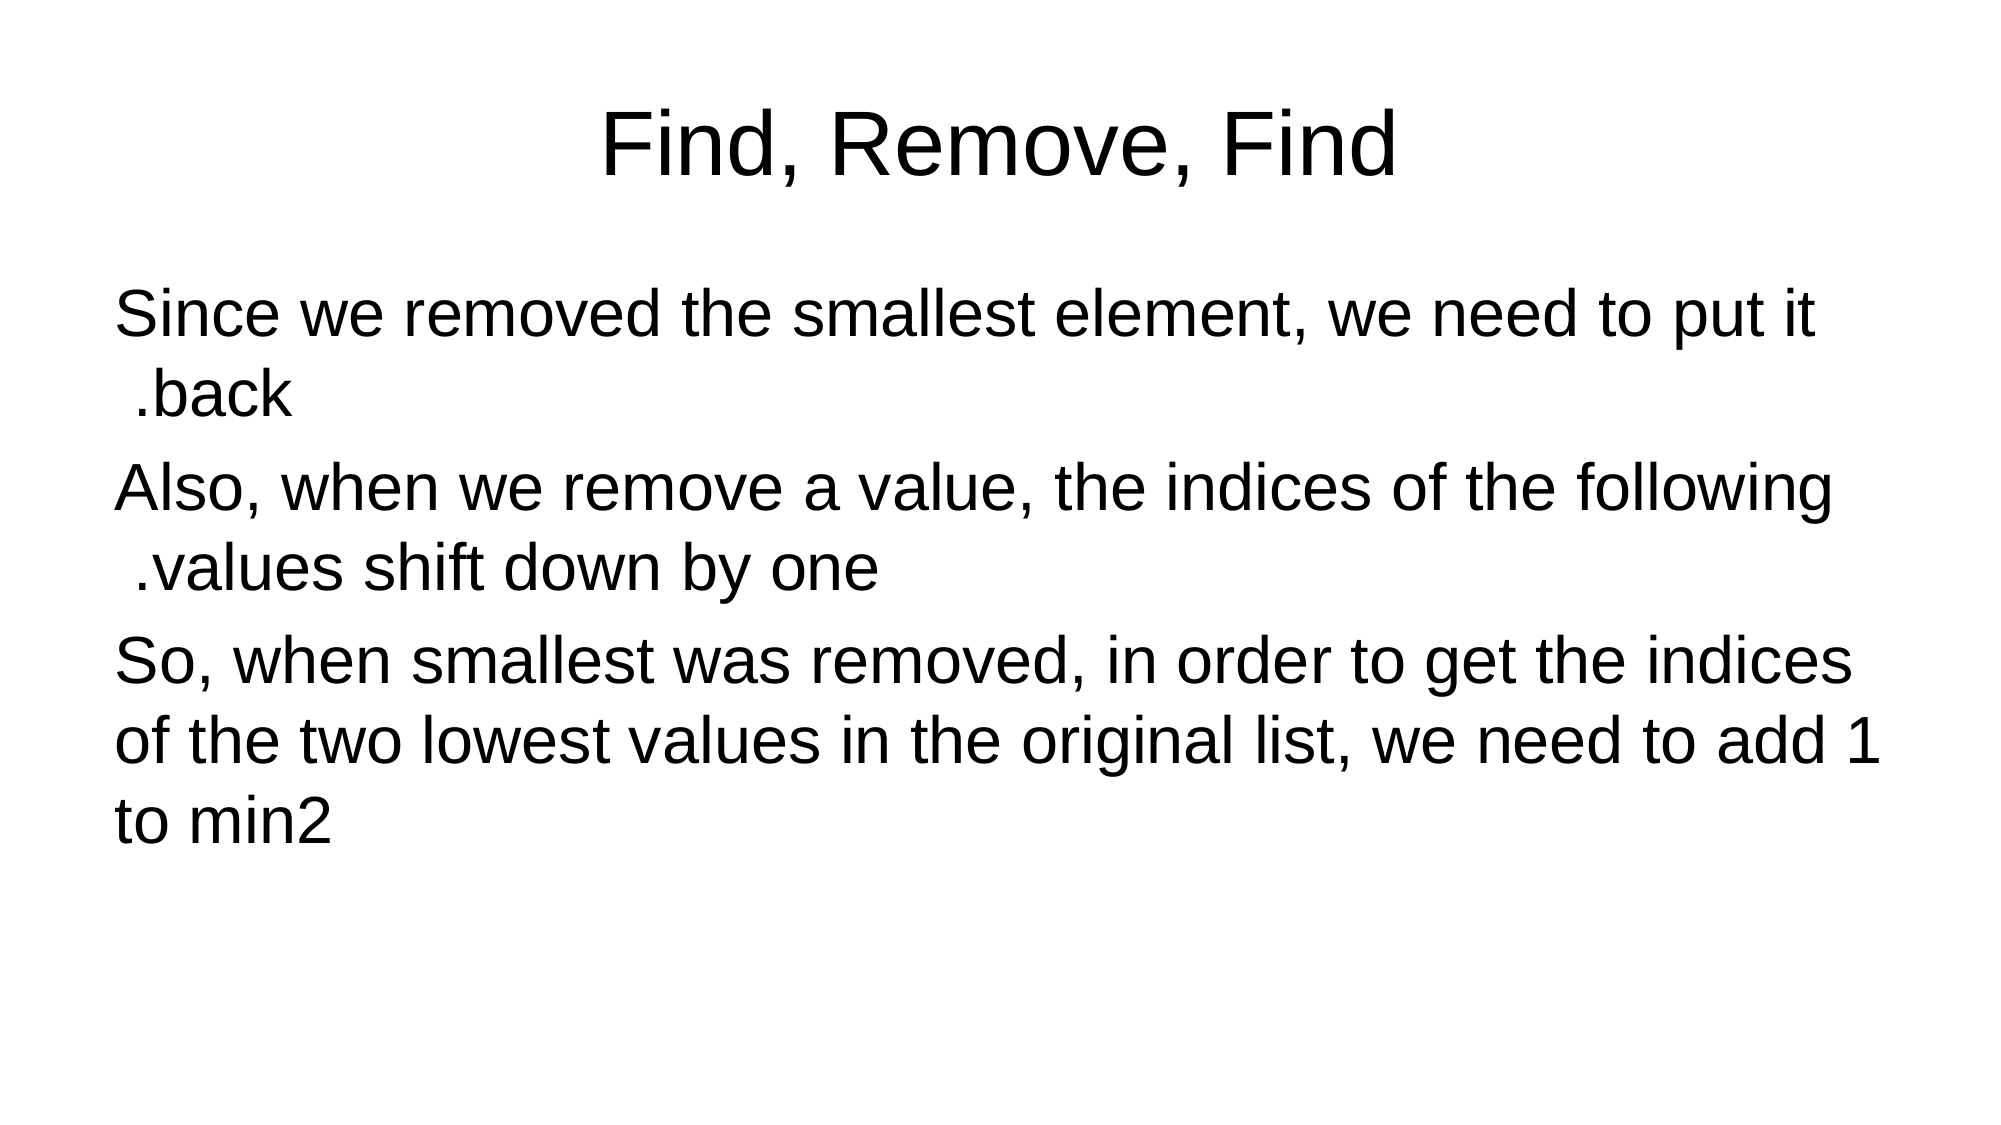

# Find, Remove, Find
Since we removed the smallest element, we need to put it back.
Also, when we remove a value, the indices of the following values shift down by one.
So, when smallest was removed, in order to get the indices of the two lowest values in the original list, we need to add 1 to min2